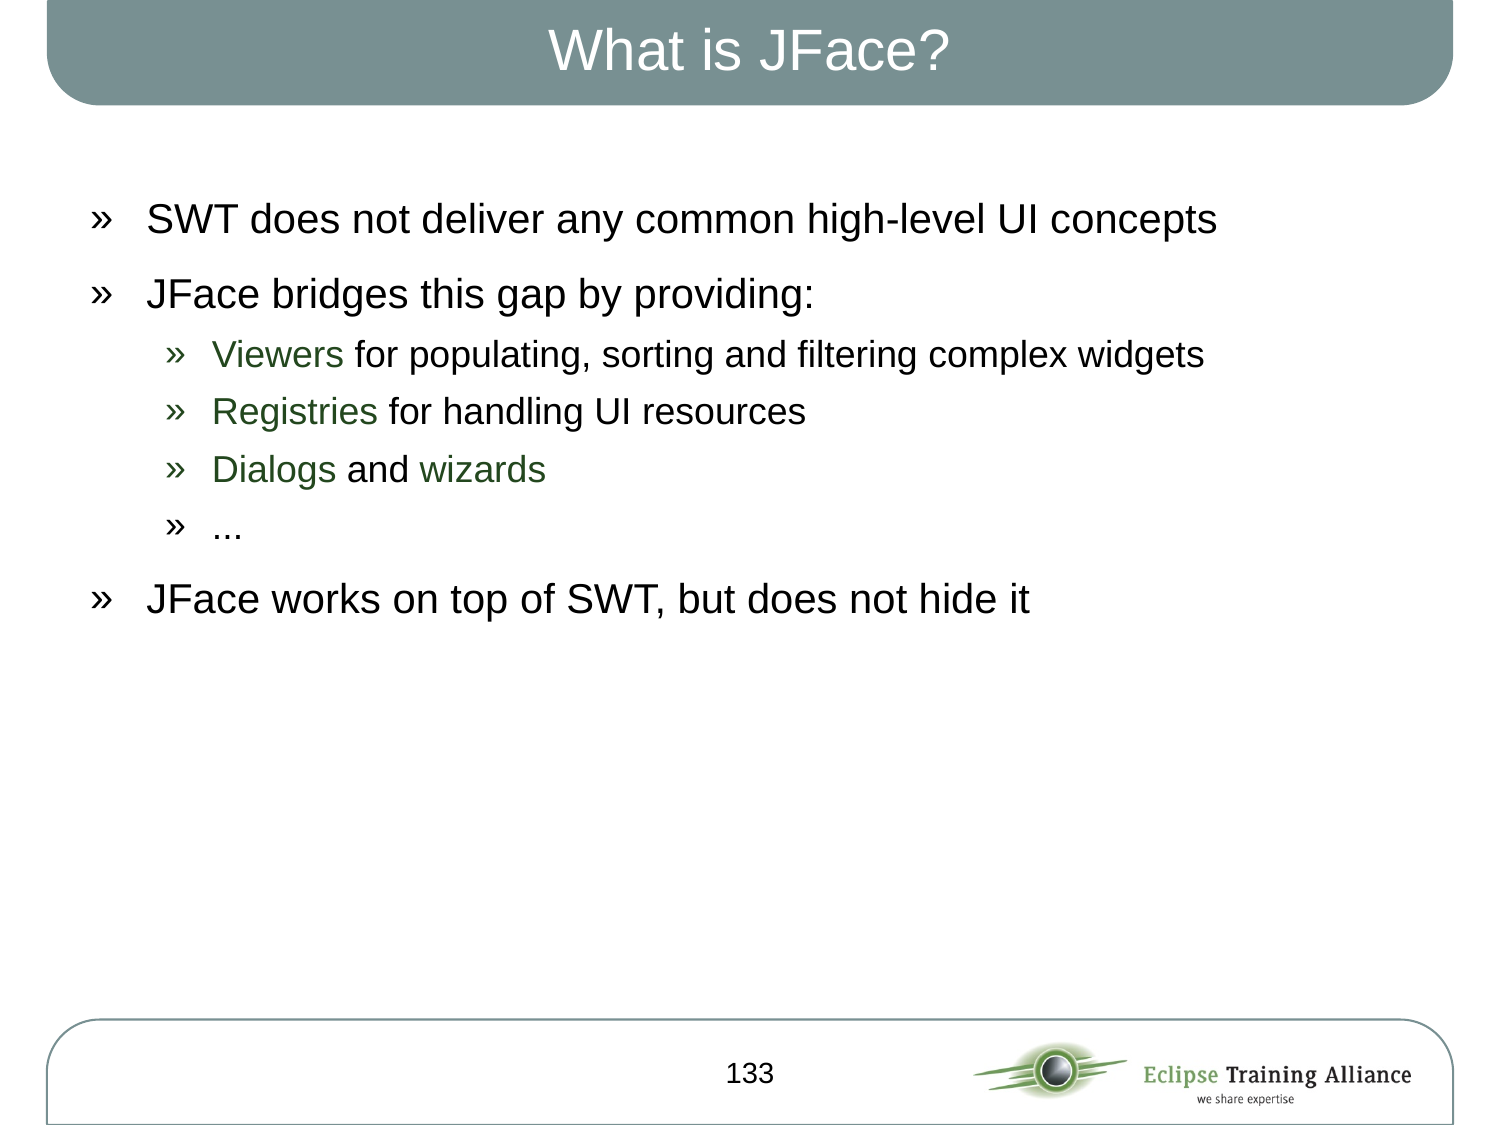

# What is JFace?
SWT does not deliver any common high-level UI concepts
JFace bridges this gap by providing:
Viewers for populating, sorting and filtering complex widgets
Registries for handling UI resources
Dialogs and wizards
...
JFace works on top of SWT, but does not hide it